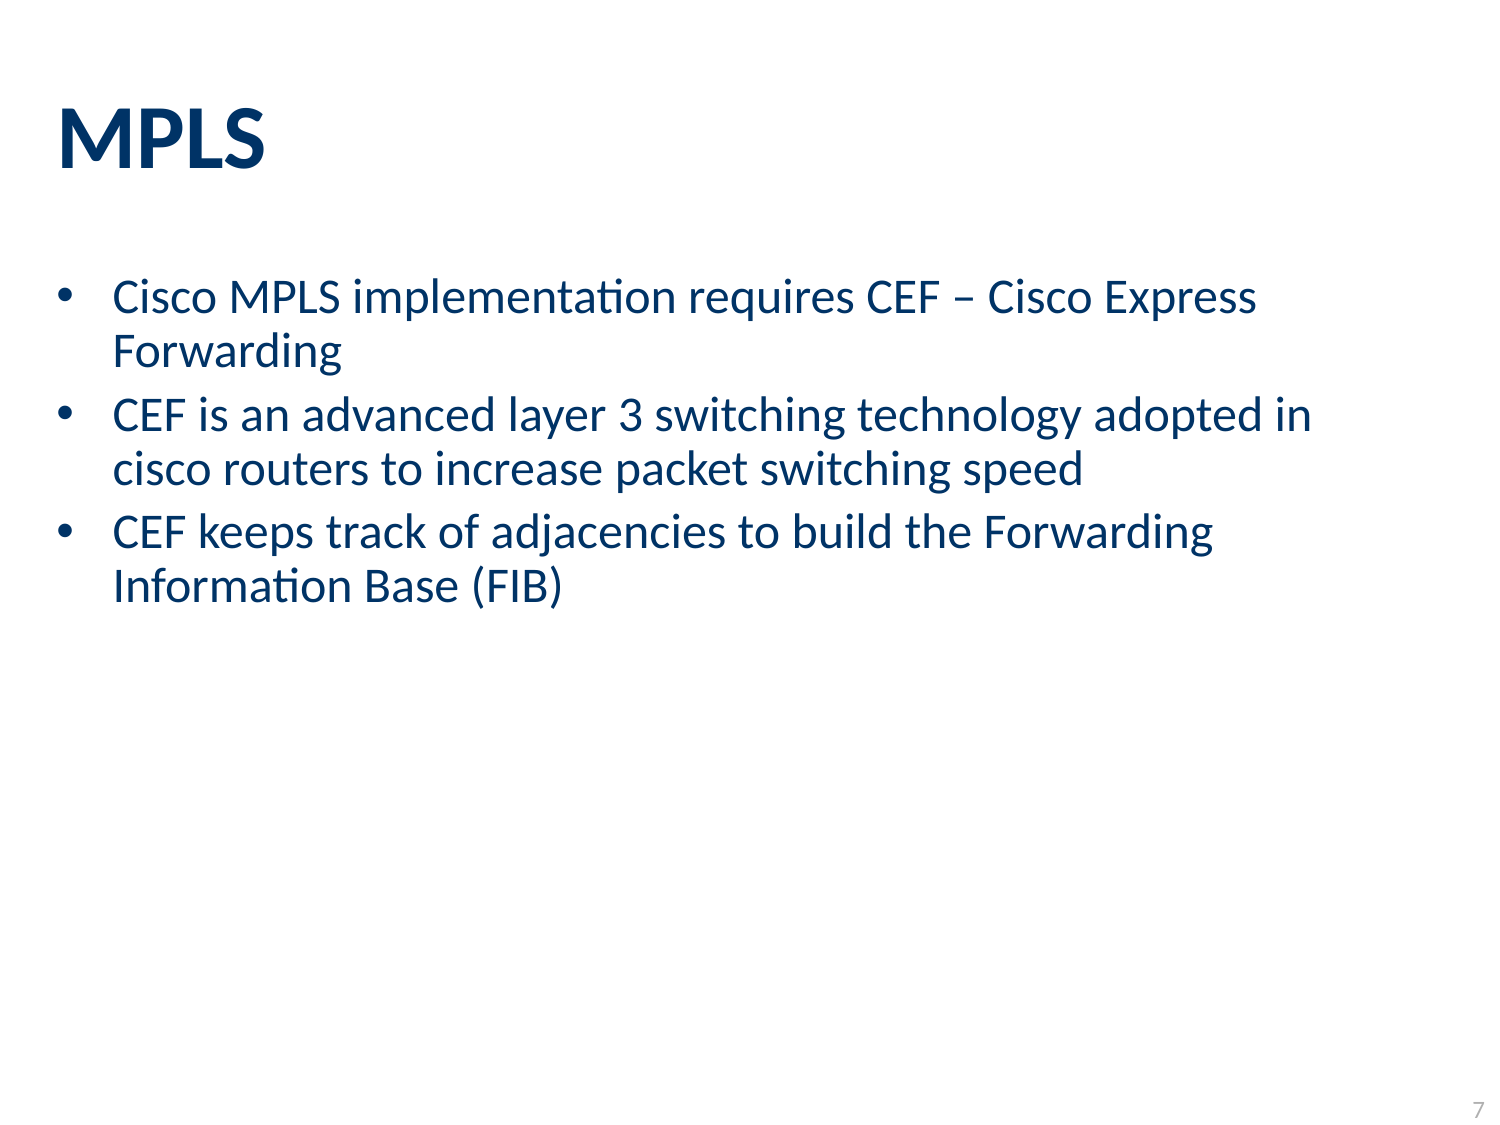

# MPLS
Cisco MPLS implementation requires CEF – Cisco Express Forwarding
CEF is an advanced layer 3 switching technology adopted in cisco routers to increase packet switching speed
CEF keeps track of adjacencies to build the Forwarding Information Base (FIB)

7